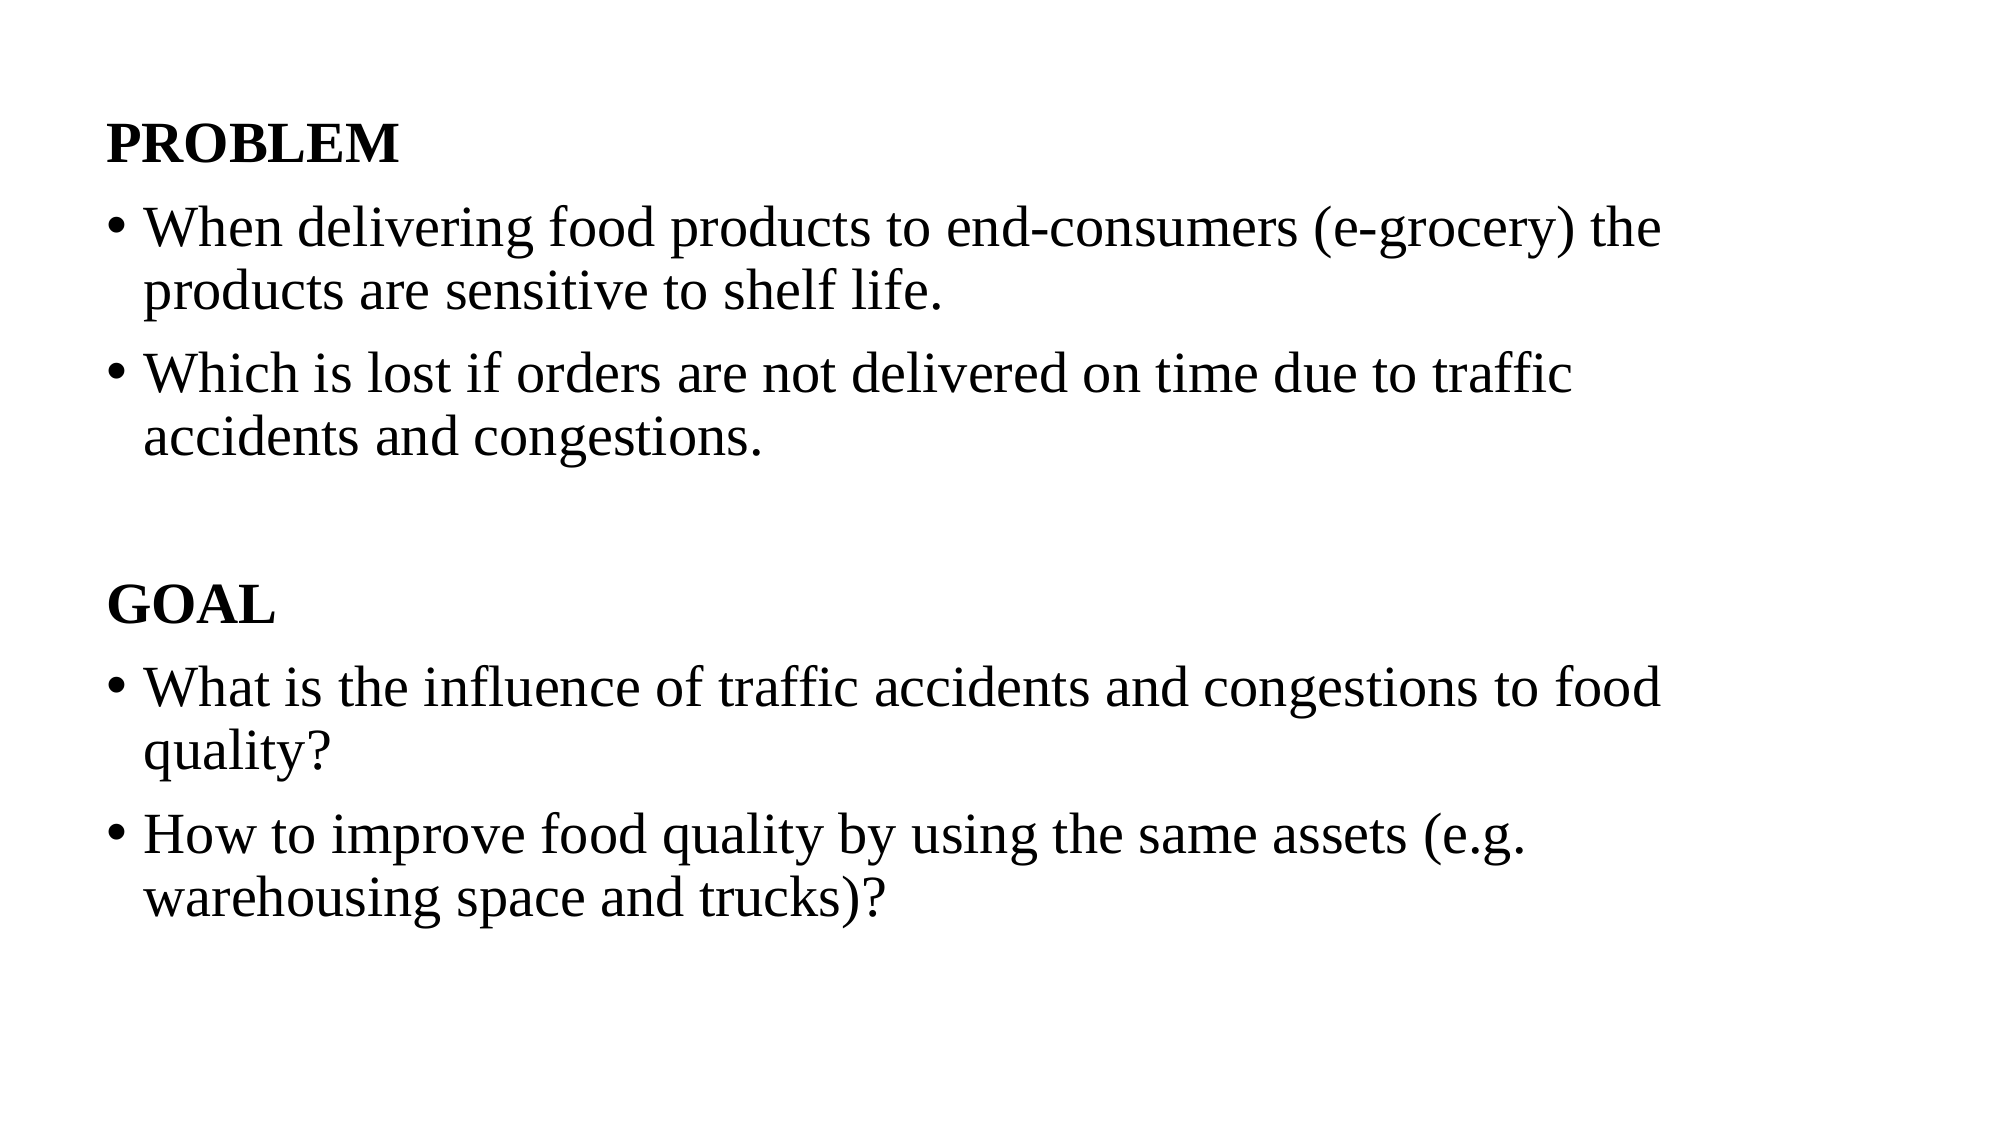

PROBLEM
When delivering food products to end-consumers (e-grocery) the products are sensitive to shelf life.
Which is lost if orders are not delivered on time due to traffic accidents and congestions.

GOAL
What is the influence of traffic accidents and congestions to food quality?
How to improve food quality by using the same assets (e.g. warehousing space and trucks)?